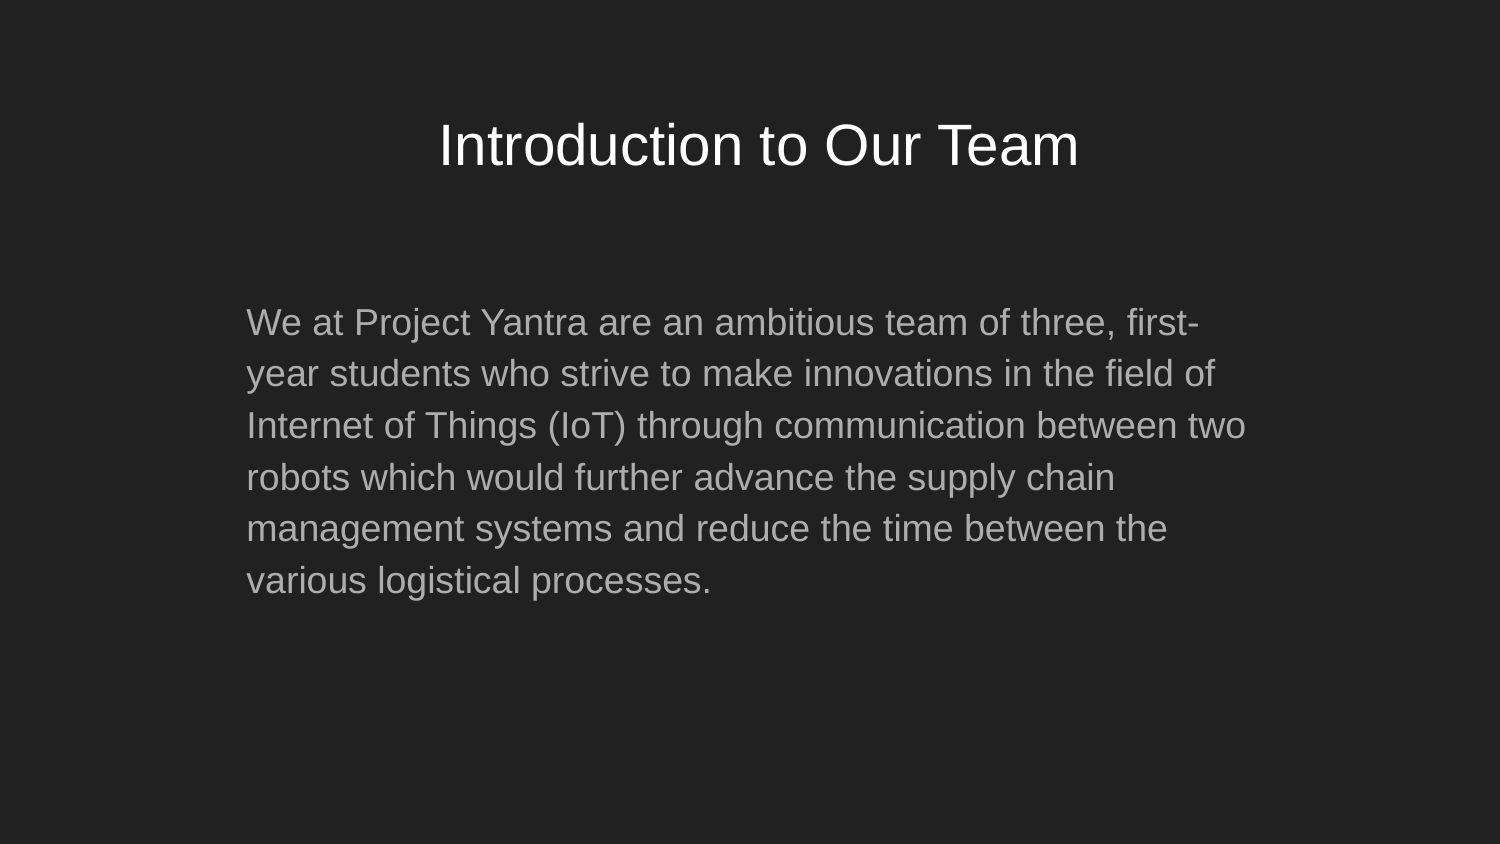

# Introduction to Our Team
We at Project Yantra are an ambitious team of three, first-year students who strive to make innovations in the field of Internet of Things (IoT) through communication between two robots which would further advance the supply chain management systems and reduce the time between the various logistical processes.